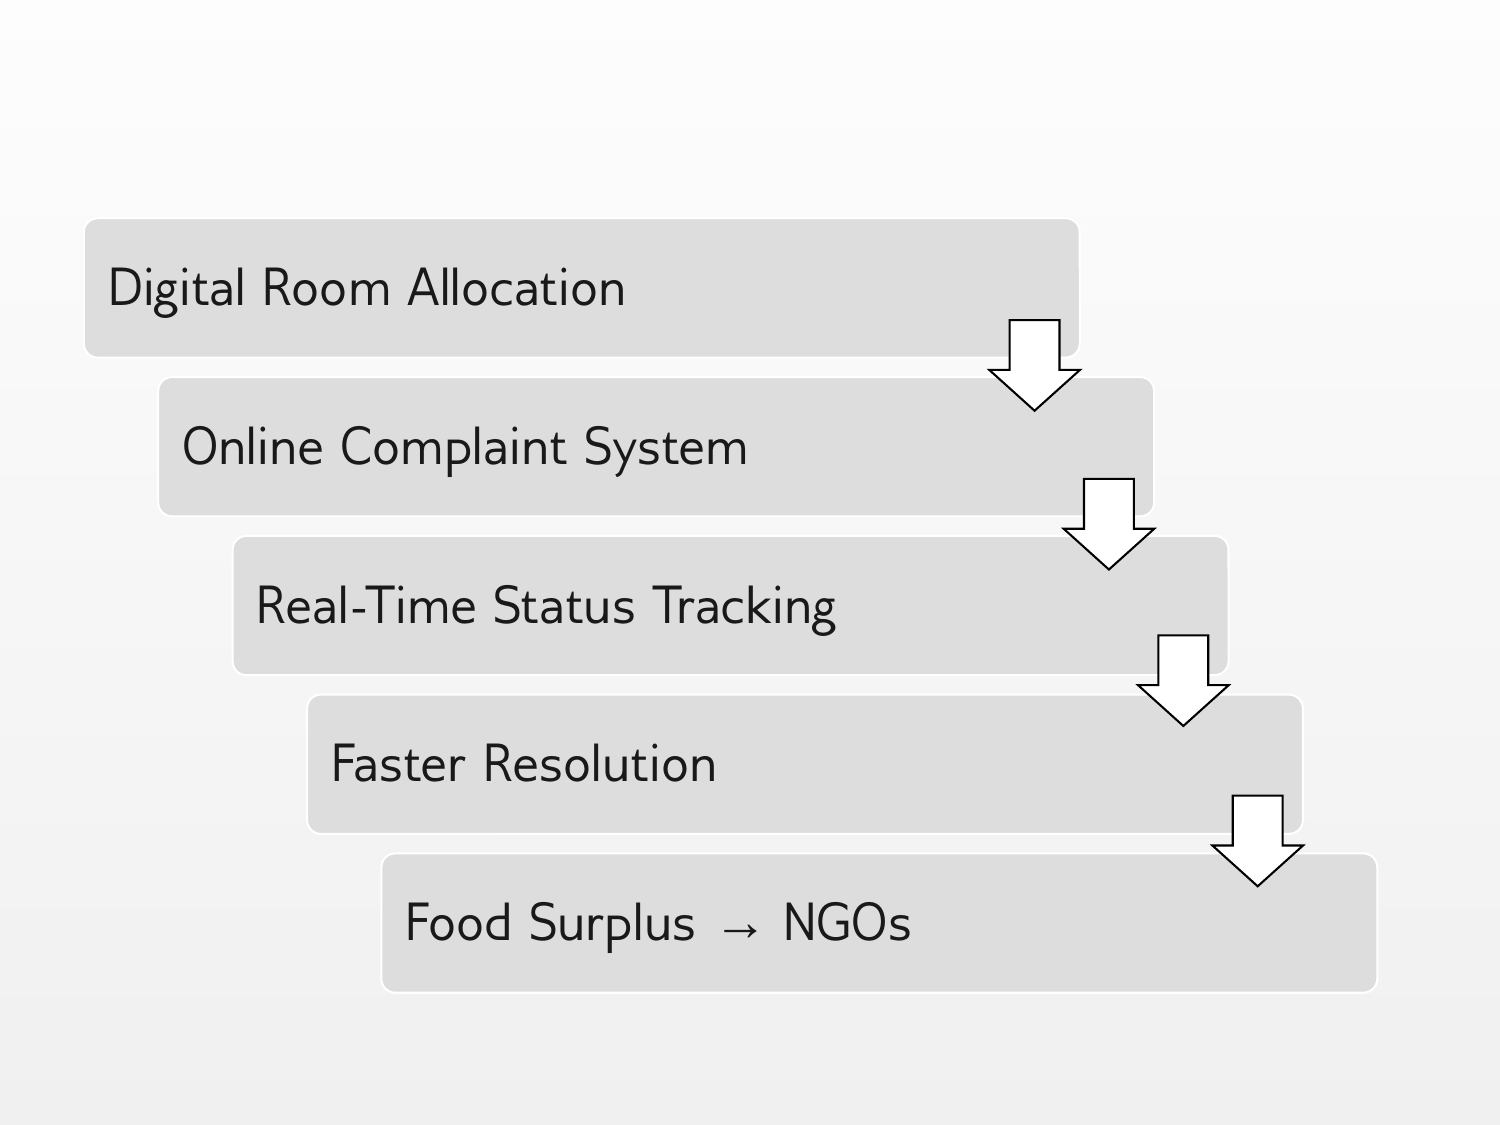

# Proposed System
Digital Room Allocation
Online Complaint System
Real-Time Status Tracking
Faster Resolution
Food Surplus → NGOs